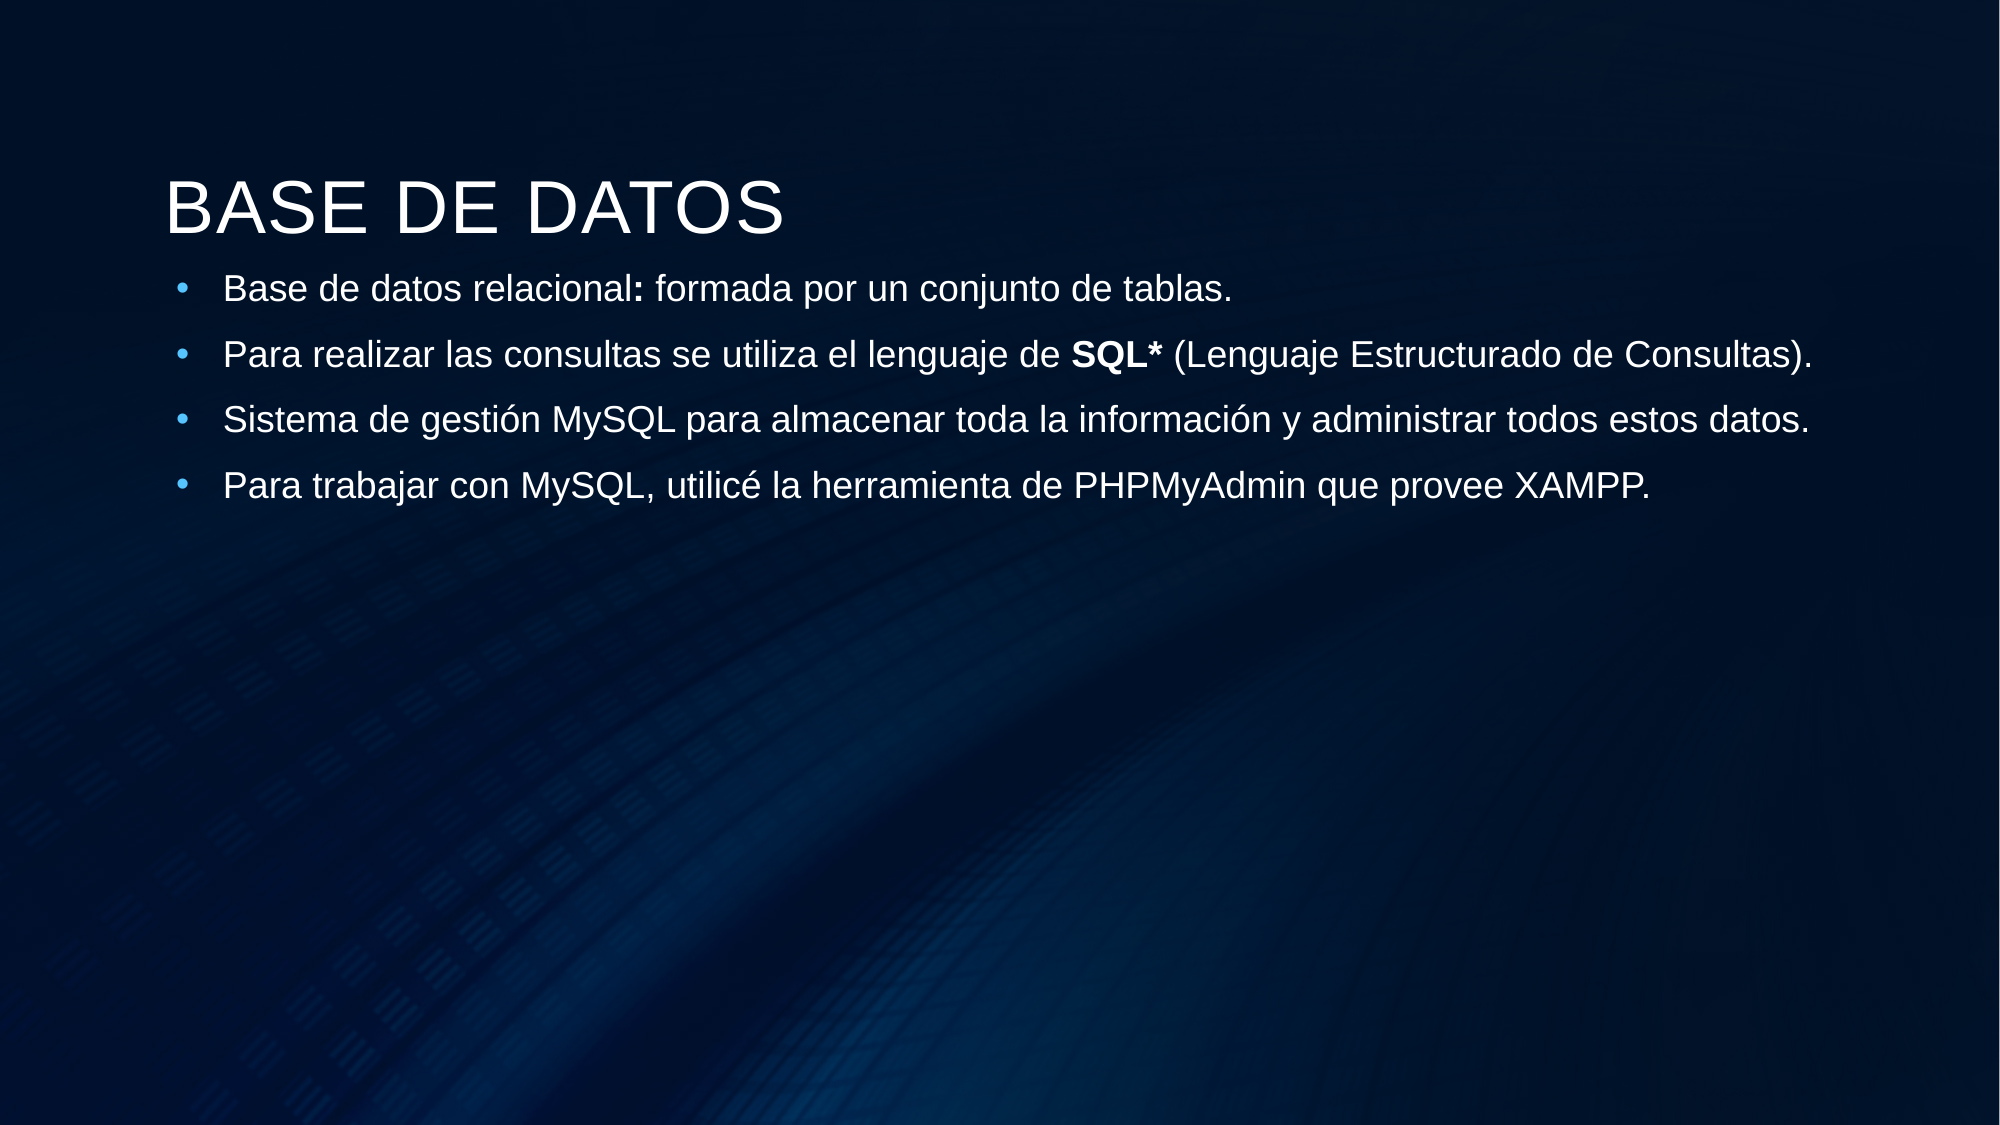

# BASE DE DATOS
Base de datos relacional: formada por un conjunto de tablas.
Para realizar las consultas se utiliza el lenguaje de SQL* (Lenguaje Estructurado de Consultas).
Sistema de gestión MySQL para almacenar toda la información y administrar todos estos datos.
Para trabajar con MySQL, utilicé la herramienta de PHPMyAdmin que provee XAMPP.